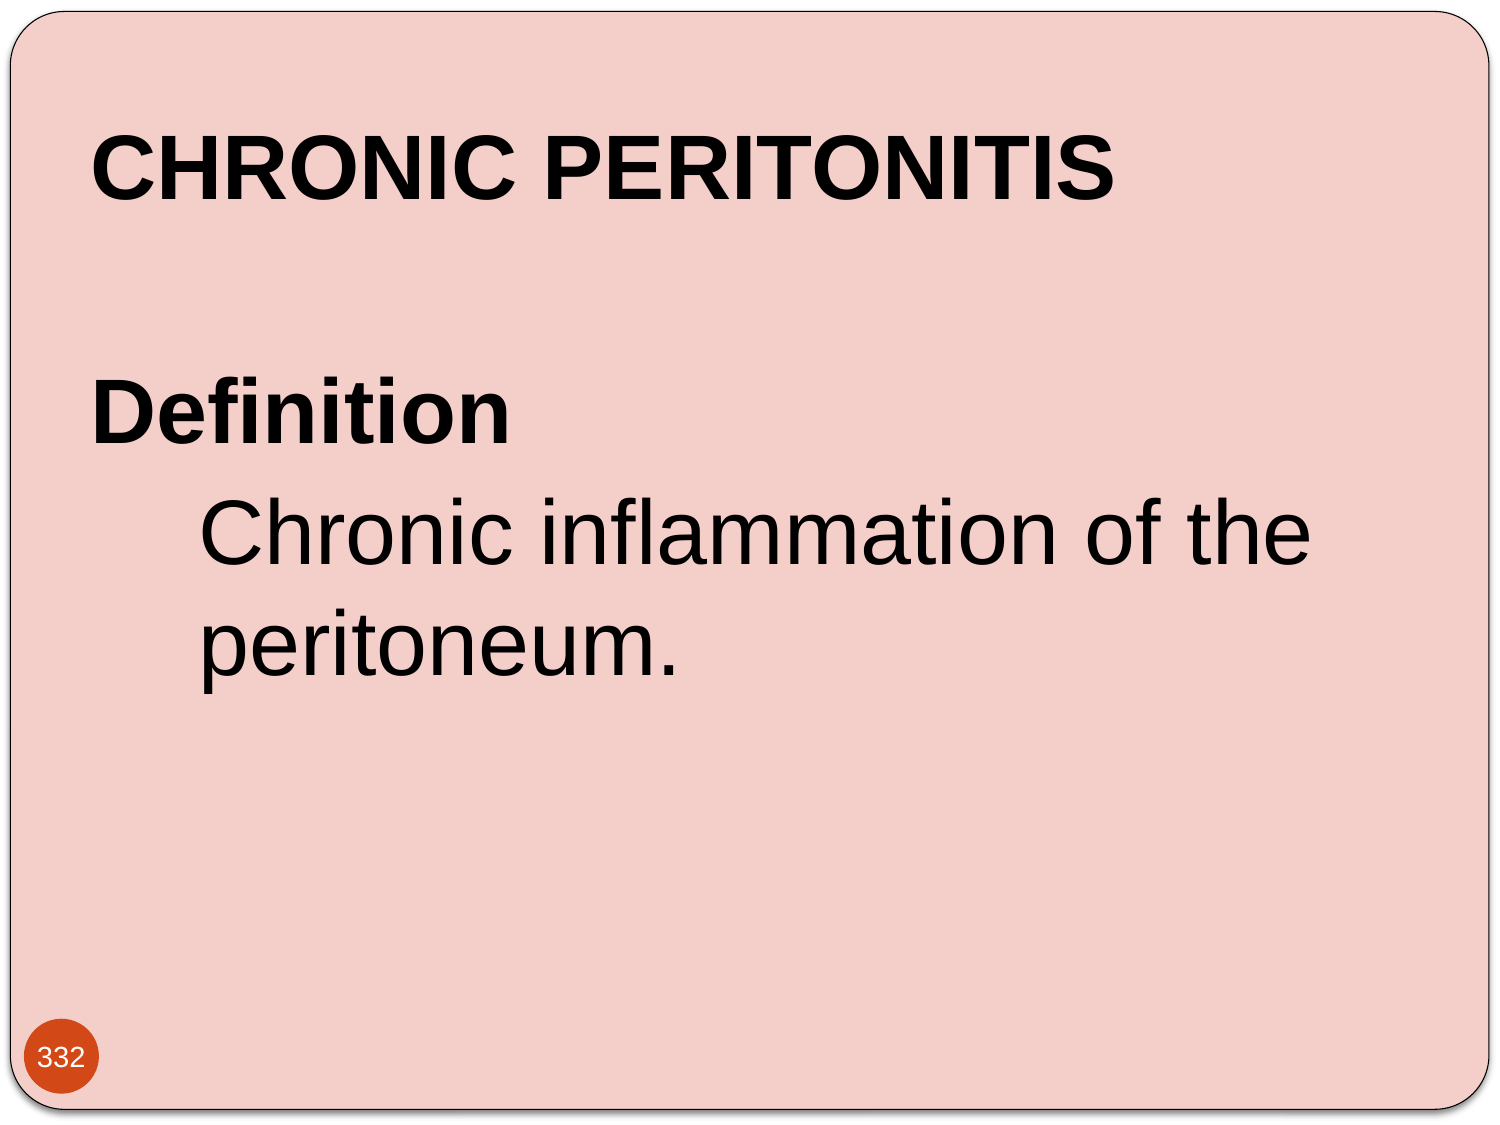

CHRONIC PERITONITIS

Definition
	Chronic inflammation of the peritoneum.

332